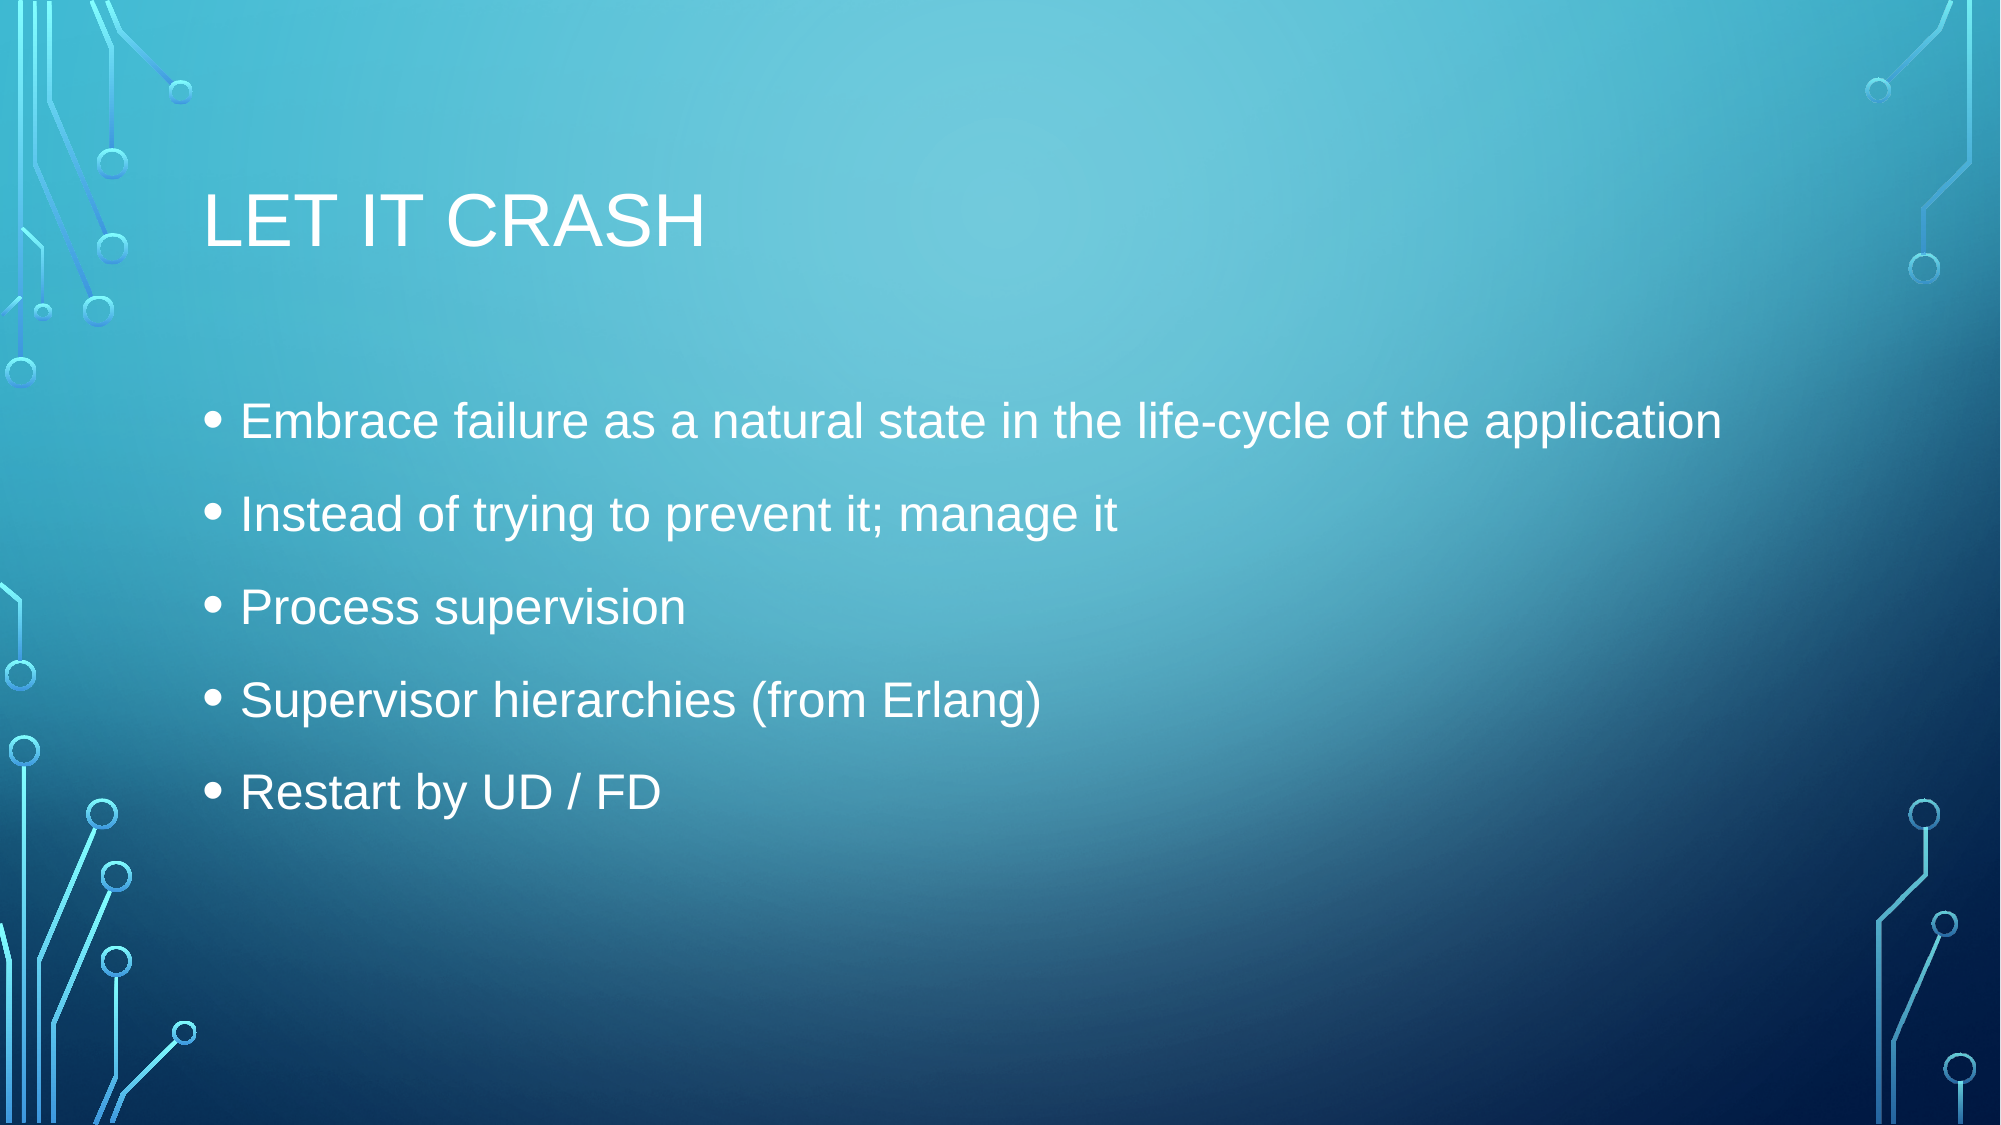

# Let it Crash
Embrace failure as a natural state in the life-cycle of the application
Instead of trying to prevent it; manage it
Process supervision
Supervisor hierarchies (from Erlang)
Restart by UD / FD